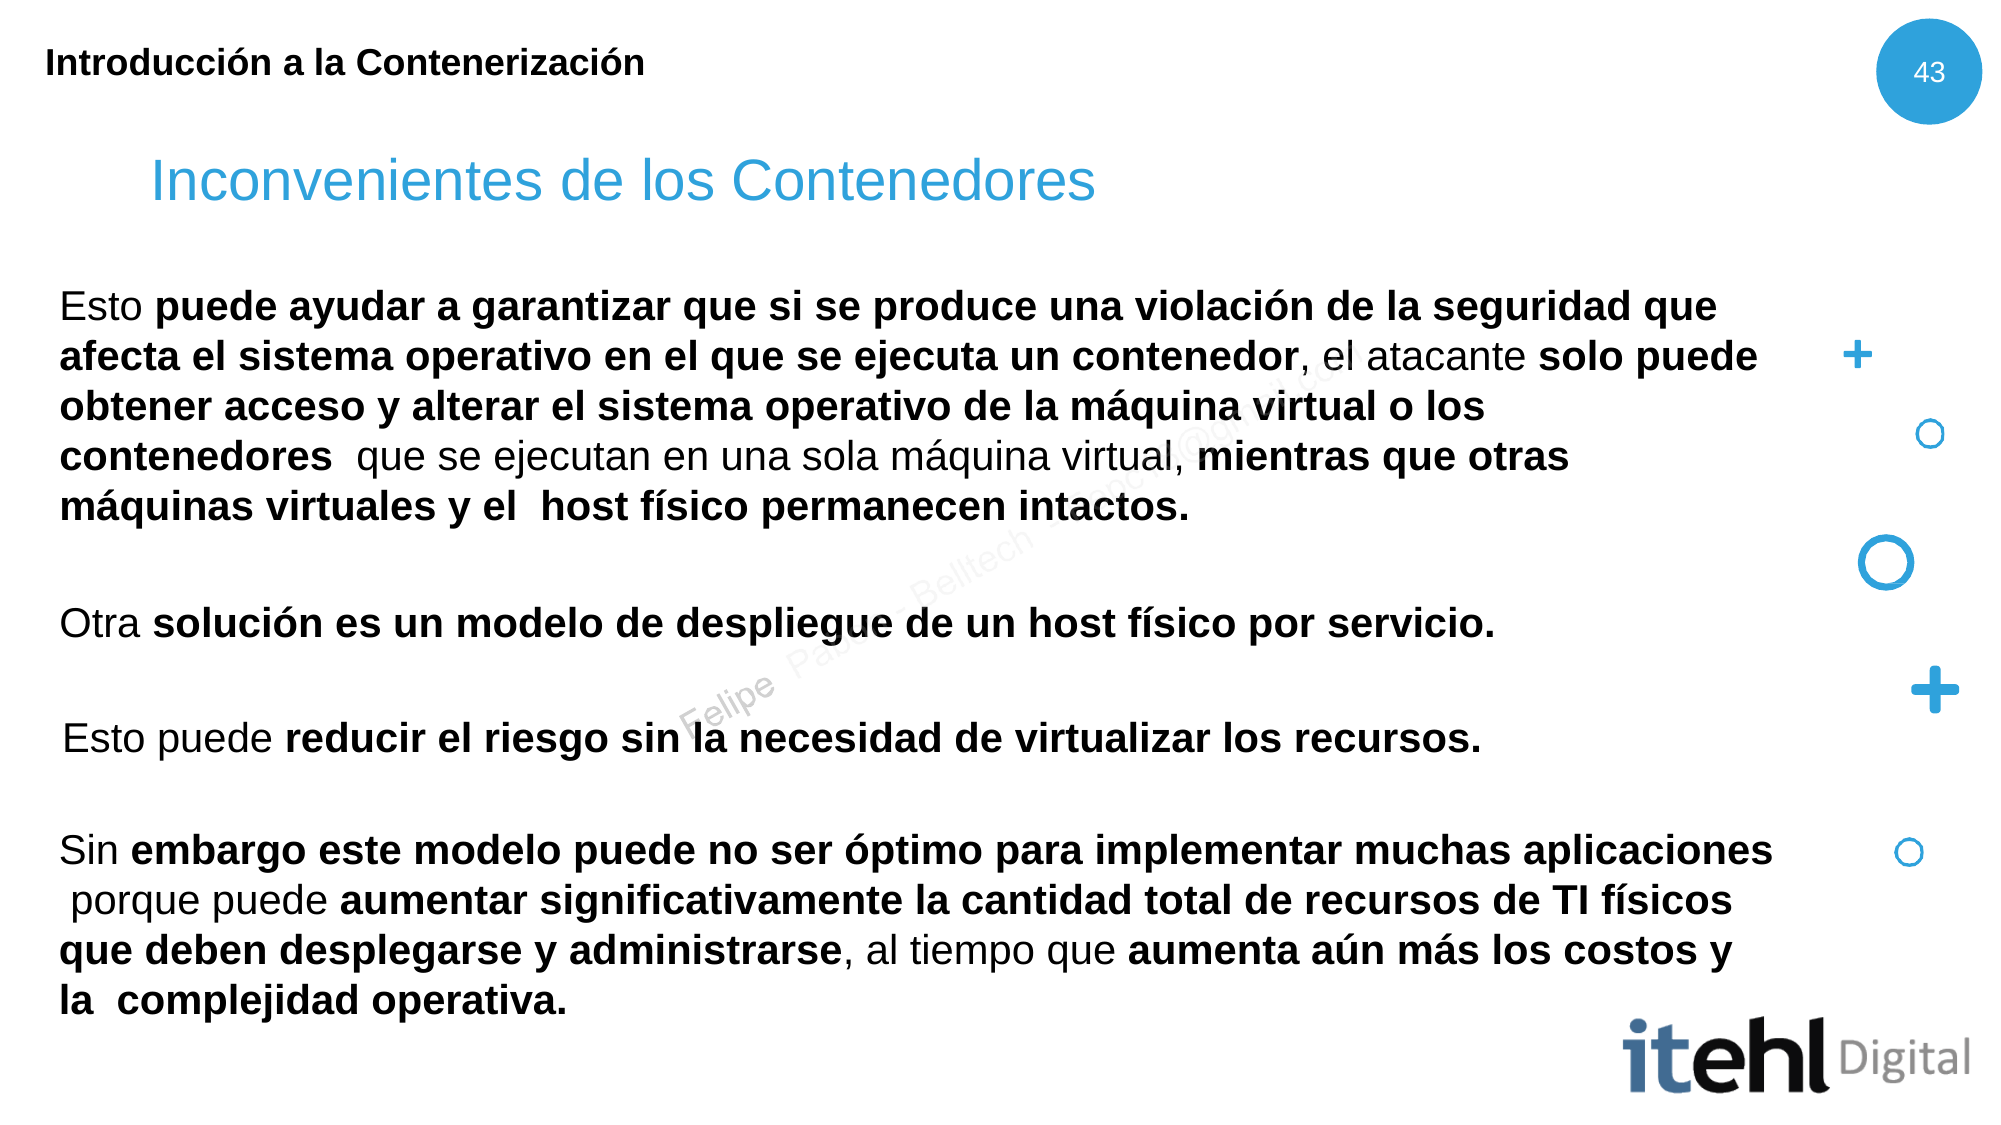

Introducción a la Contenerización
43
# Inconvenientes de los Contenedores
Esto puede ayudar a garantizar que si se produce una violación de la seguridad que  afecta el sistema operativo en el que se ejecuta un contenedor, el atacante solo puede  obtener acceso y alterar el sistema operativo de la máquina virtual o los contenedores  que se ejecutan en una sola máquina virtual, mientras que otras máquinas virtuales y el  host físico permanecen intactos.

Otra solución es un modelo de despliegue de un host físico por servicio.

Esto puede reducir el riesgo sin la necesidad de virtualizar los recursos.

Sin embargo este modelo puede no ser óptimo para implementar muchas aplicaciones  porque puede aumentar significativamente la cantidad total de recursos de TI físicos  que deben desplegarse y administrarse, al tiempo que aumenta aún más los costos y la  complejidad operativa.